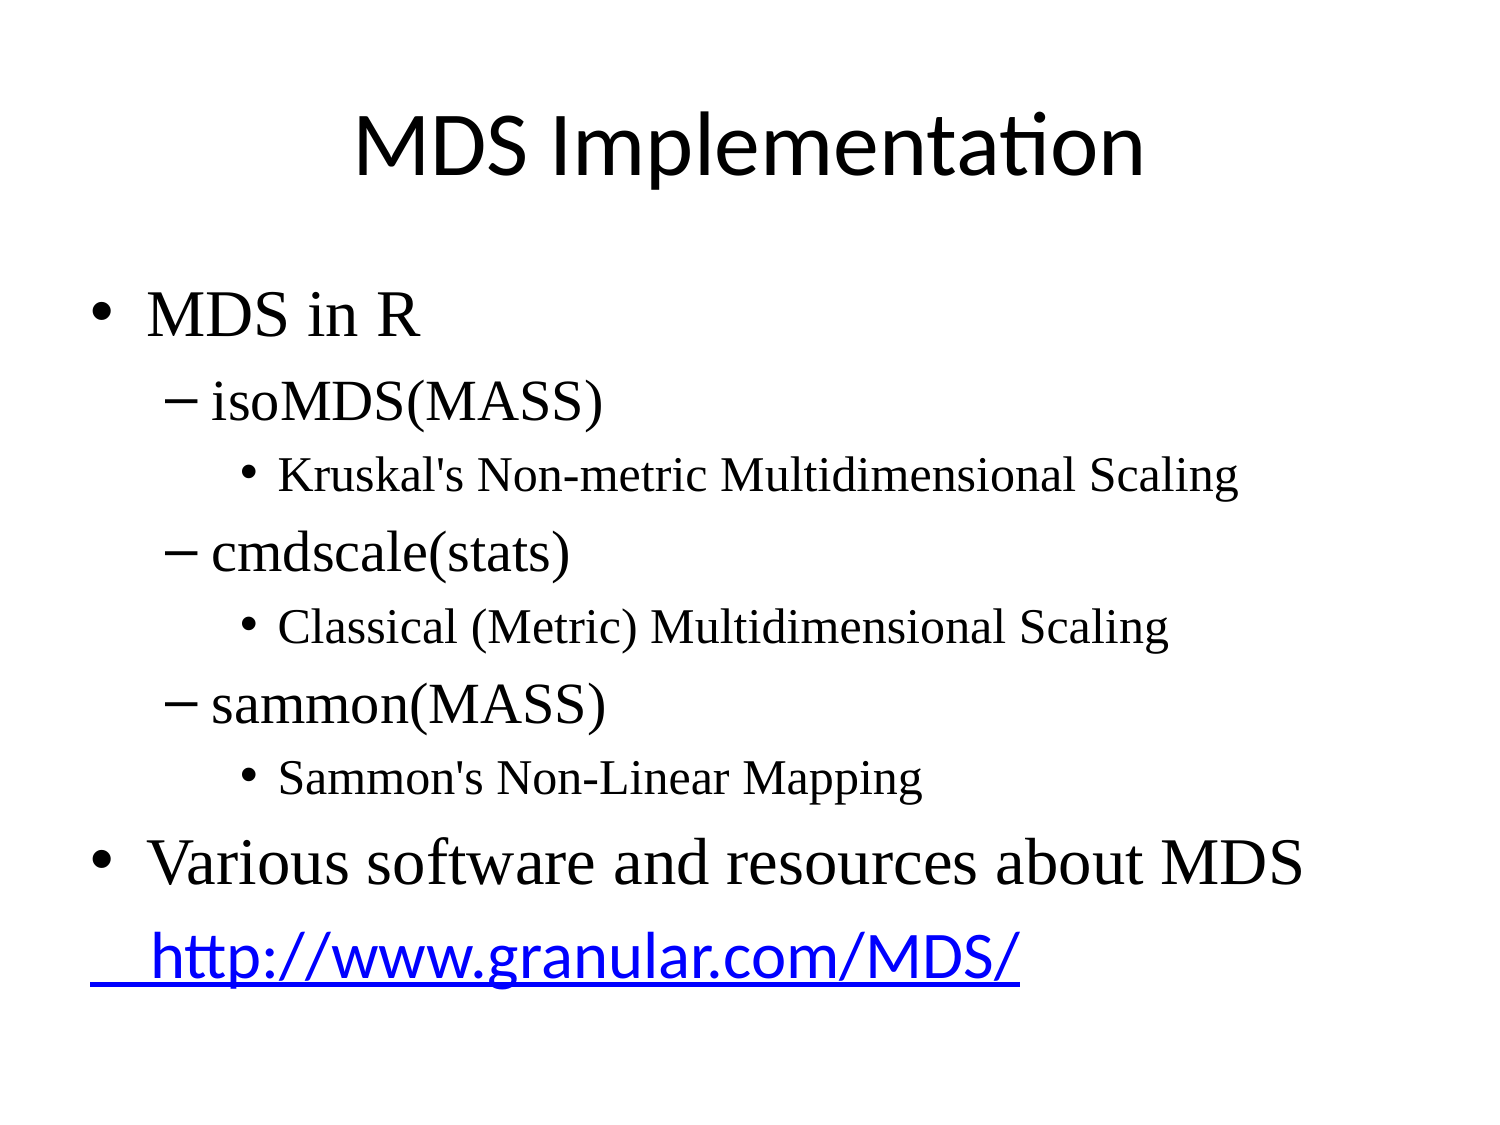

# MDS Implementation
MDS in R
isoMDS(MASS)
Kruskal's Non-metric Multidimensional Scaling
cmdscale(stats)
Classical (Metric) Multidimensional Scaling
sammon(MASS)
Sammon's Non-Linear Mapping
Various software and resources about MDS
    http://www.granular.com/MDS/